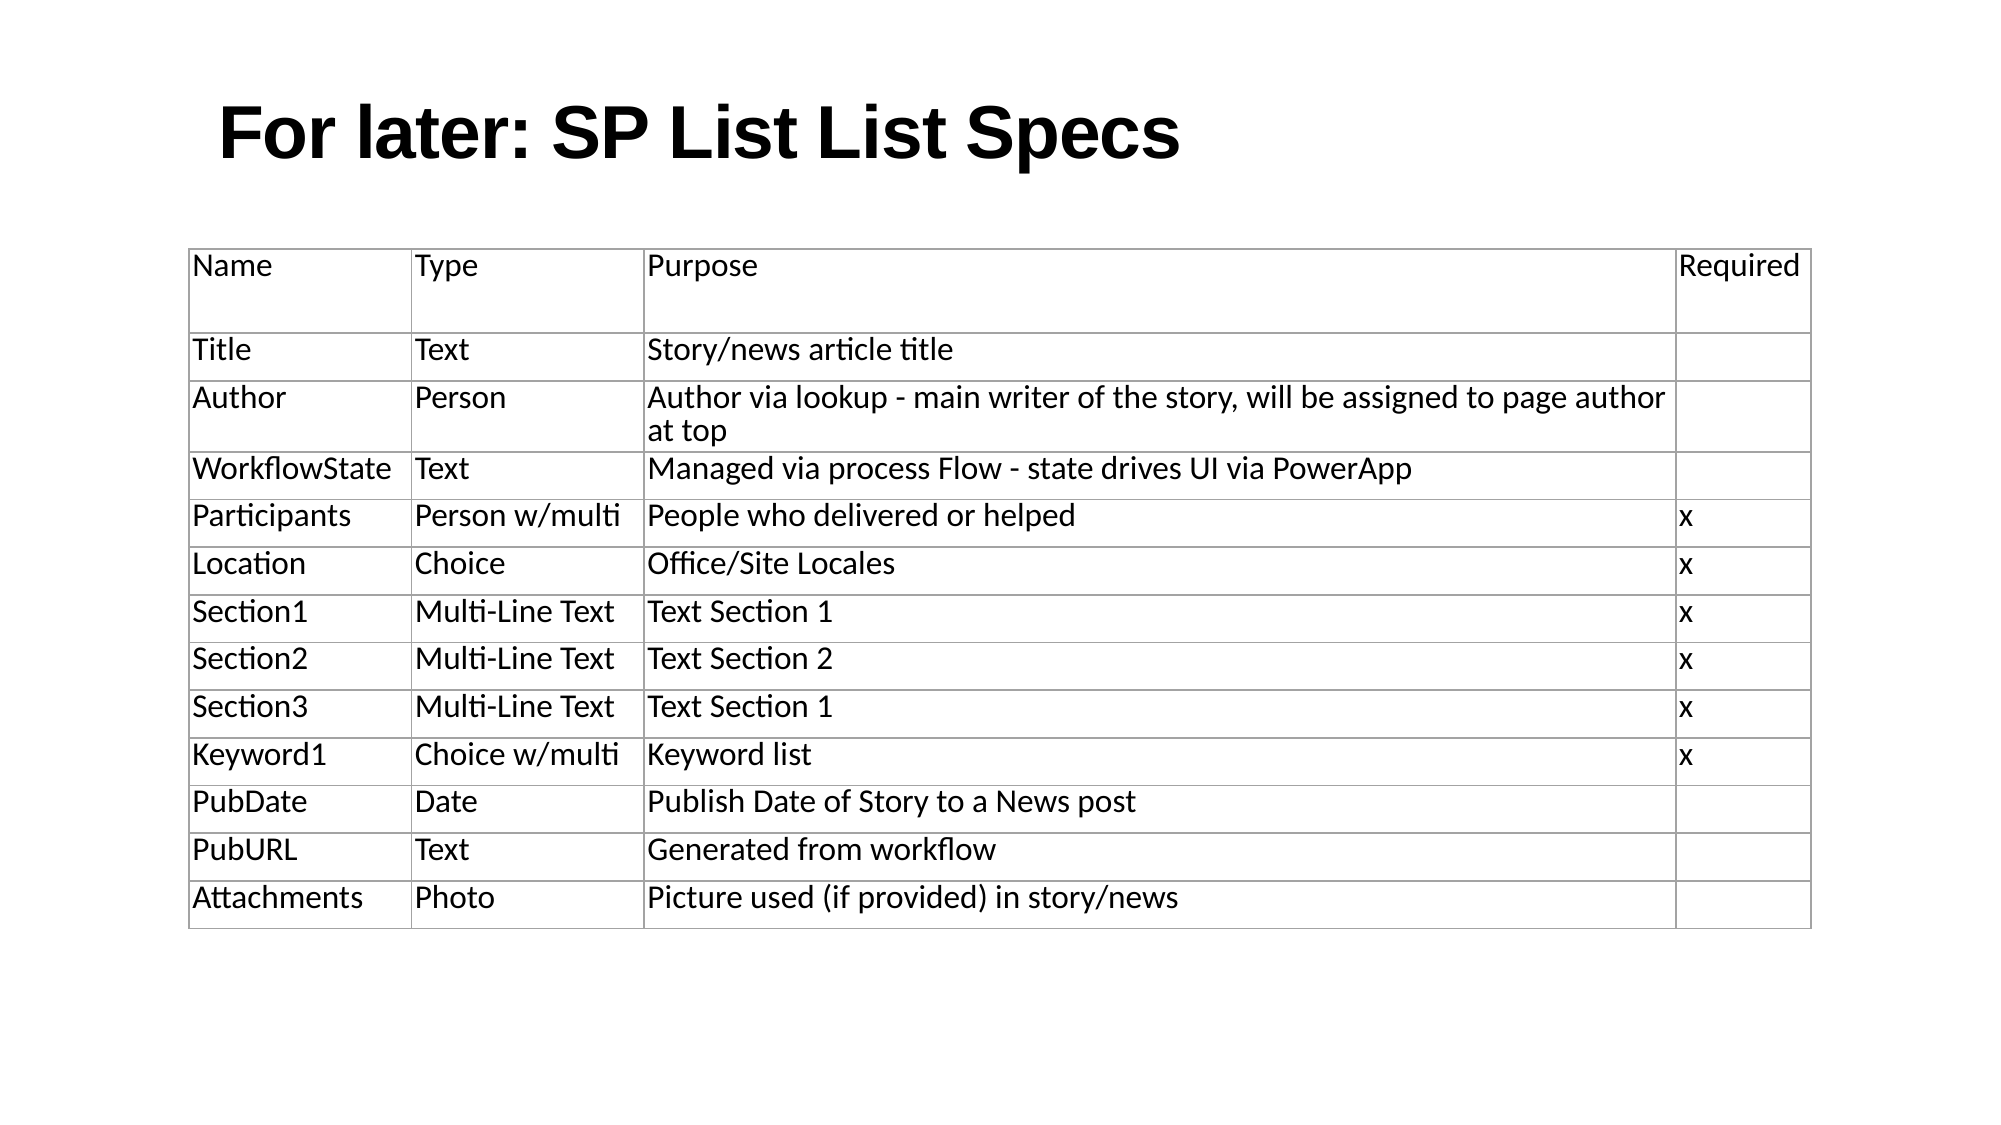

# For later: SP List List Specs
| Name | Type | Purpose | Required |
| --- | --- | --- | --- |
| Title | Text | Story/news article title |  |
| Author | Person | Author via lookup - main writer of the story, will be assigned to page author at top |  |
| WorkflowState | Text | Managed via process Flow - state drives UI via PowerApp |  |
| Participants | Person w/multi | People who delivered or helped | x |
| Location | Choice | Office/Site Locales | x |
| Section1 | Multi-Line Text | Text Section 1 | x |
| Section2 | Multi-Line Text | Text Section 2 | x |
| Section3 | Multi-Line Text | Text Section 1 | x |
| Keyword1 | Choice w/multi | Keyword list | x |
| PubDate | Date | Publish Date of Story to a News post |  |
| PubURL | Text | Generated from workflow |  |
| Attachments | Photo | Picture used (if provided) in story/news |  |